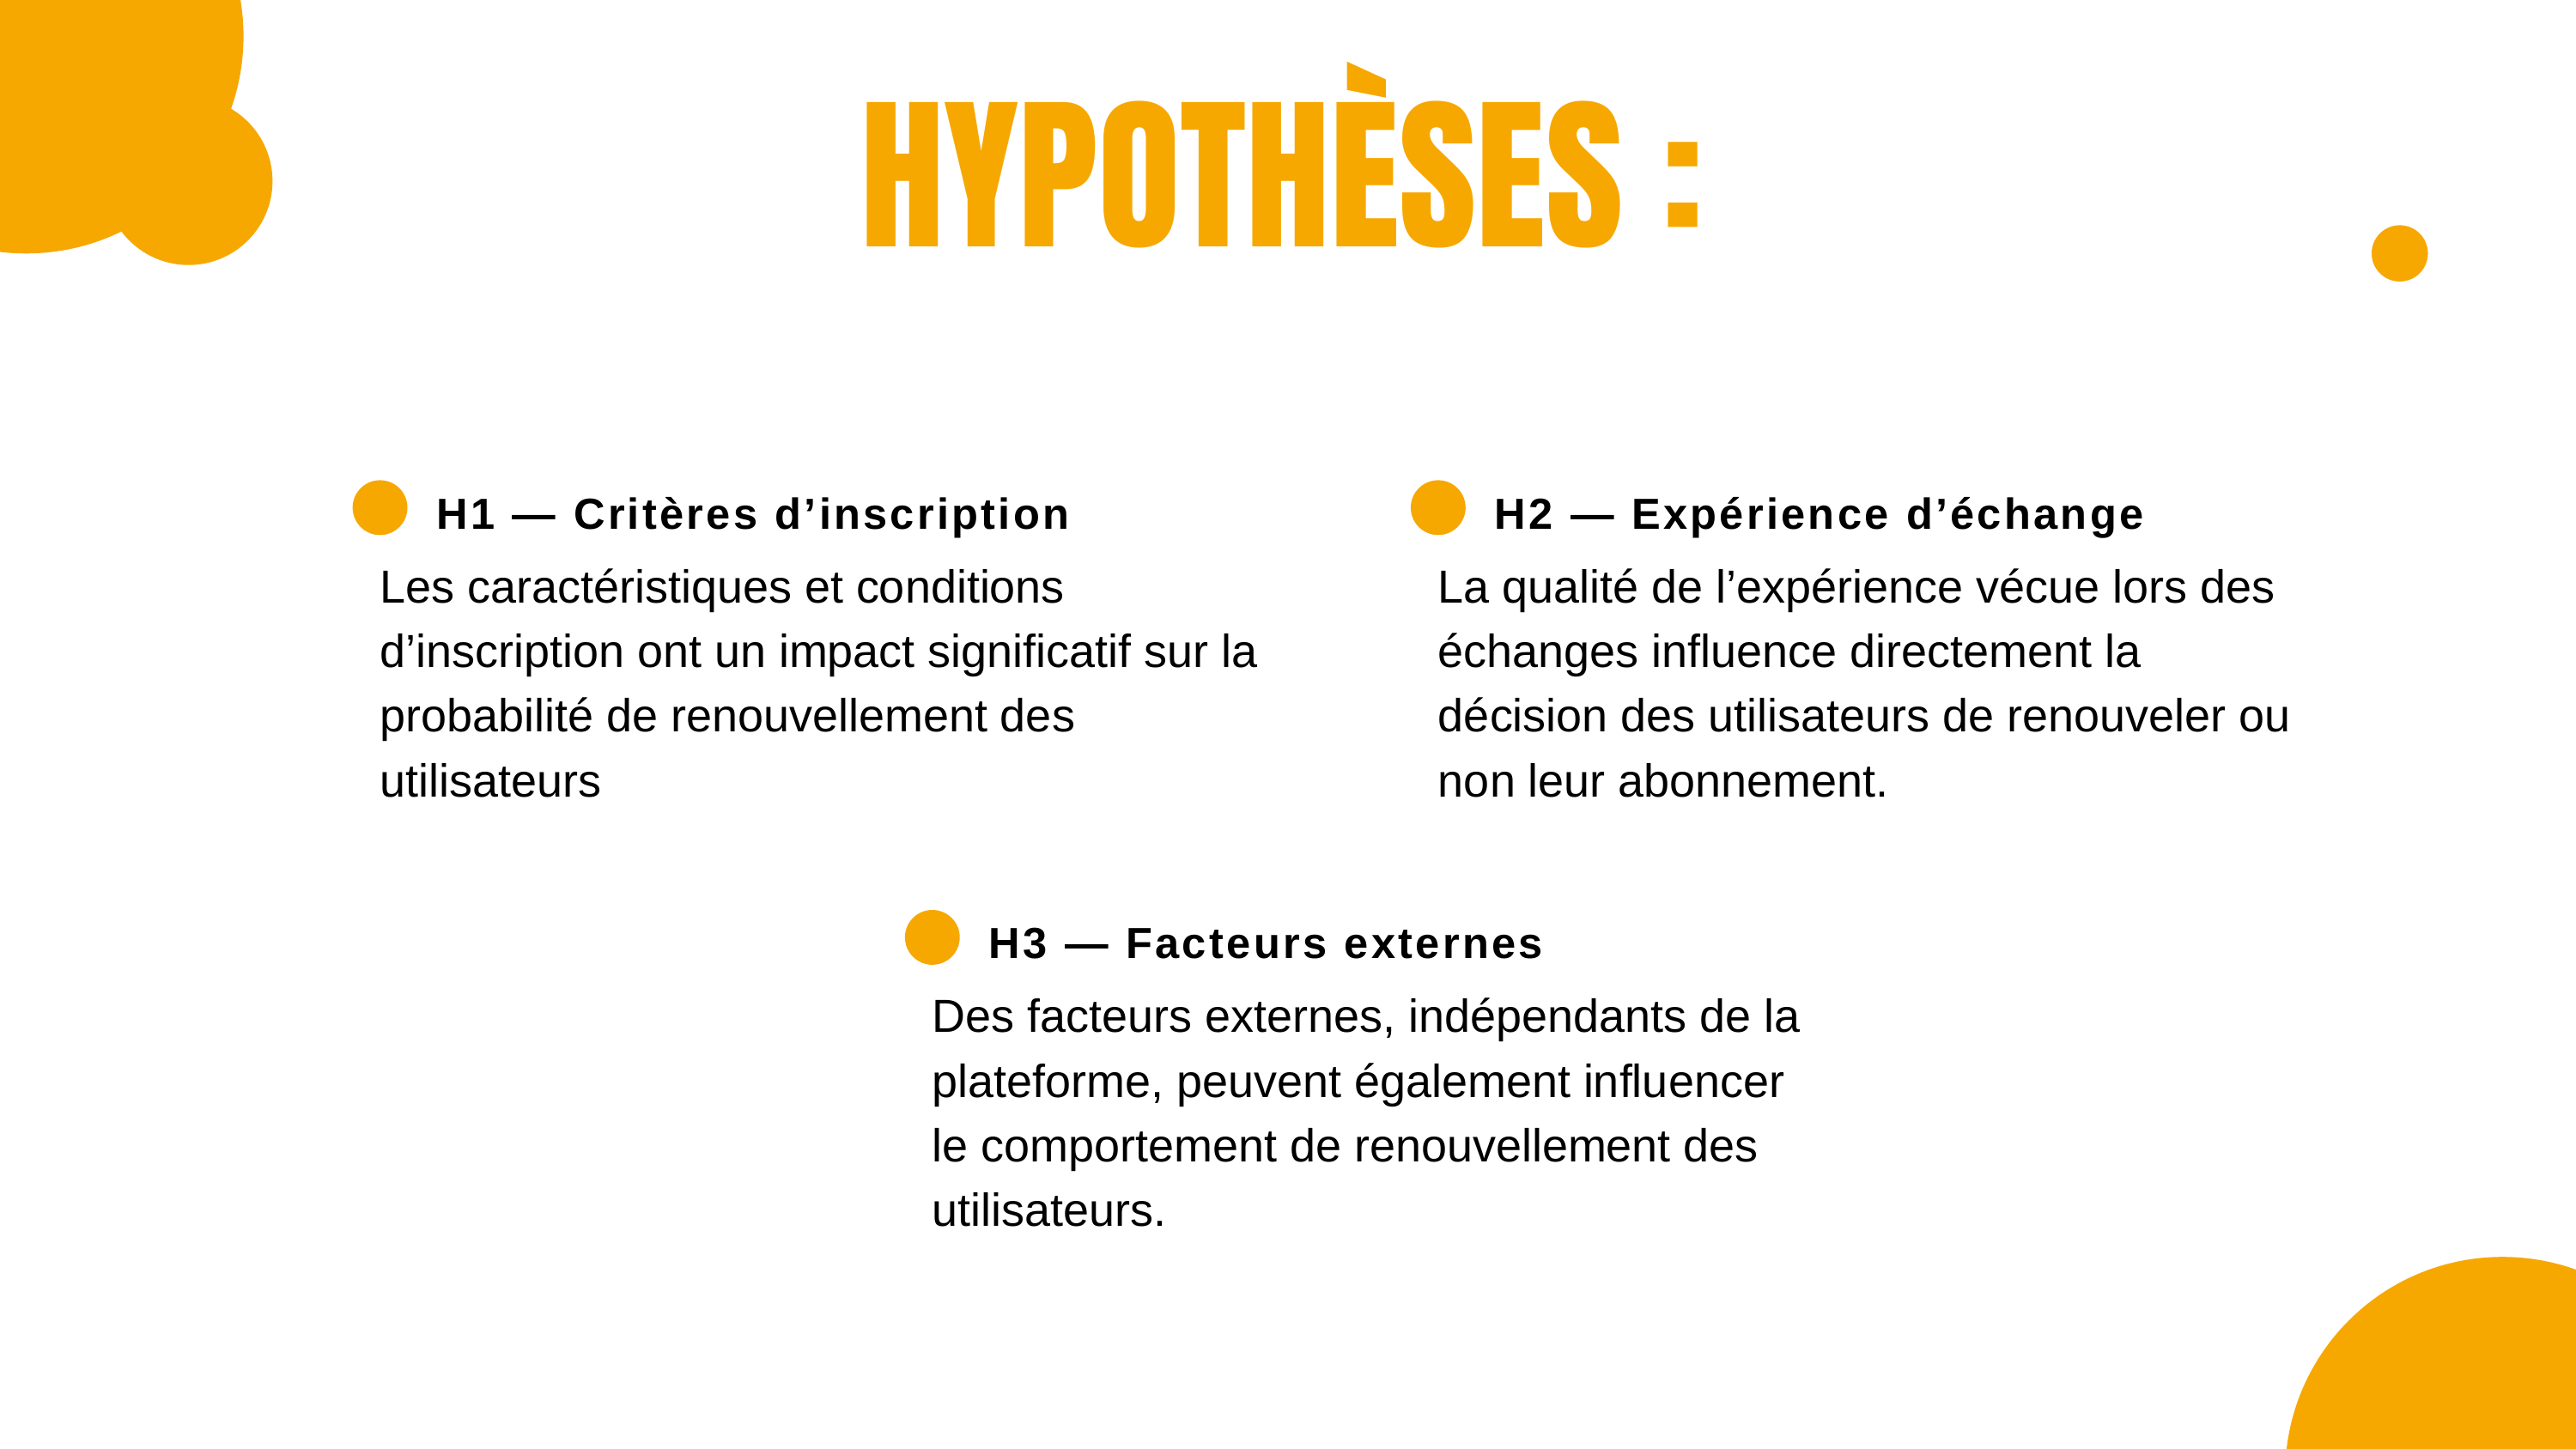

HYPOTHÈSES :

Home
About
Contact

H1 — Critères d’inscription
H2 — Expérience d’échange

Les caractéristiques et conditions d’inscription ont un impact significatif sur la probabilité de renouvellement des utilisateurs
La qualité de l’expérience vécue lors des échanges influence directement la décision des utilisateurs de renouveler ou non leur abonnement.
H3 — Facteurs externes

Des facteurs externes, indépendants de la plateforme, peuvent également influencer le comportement de renouvellement des utilisateurs.